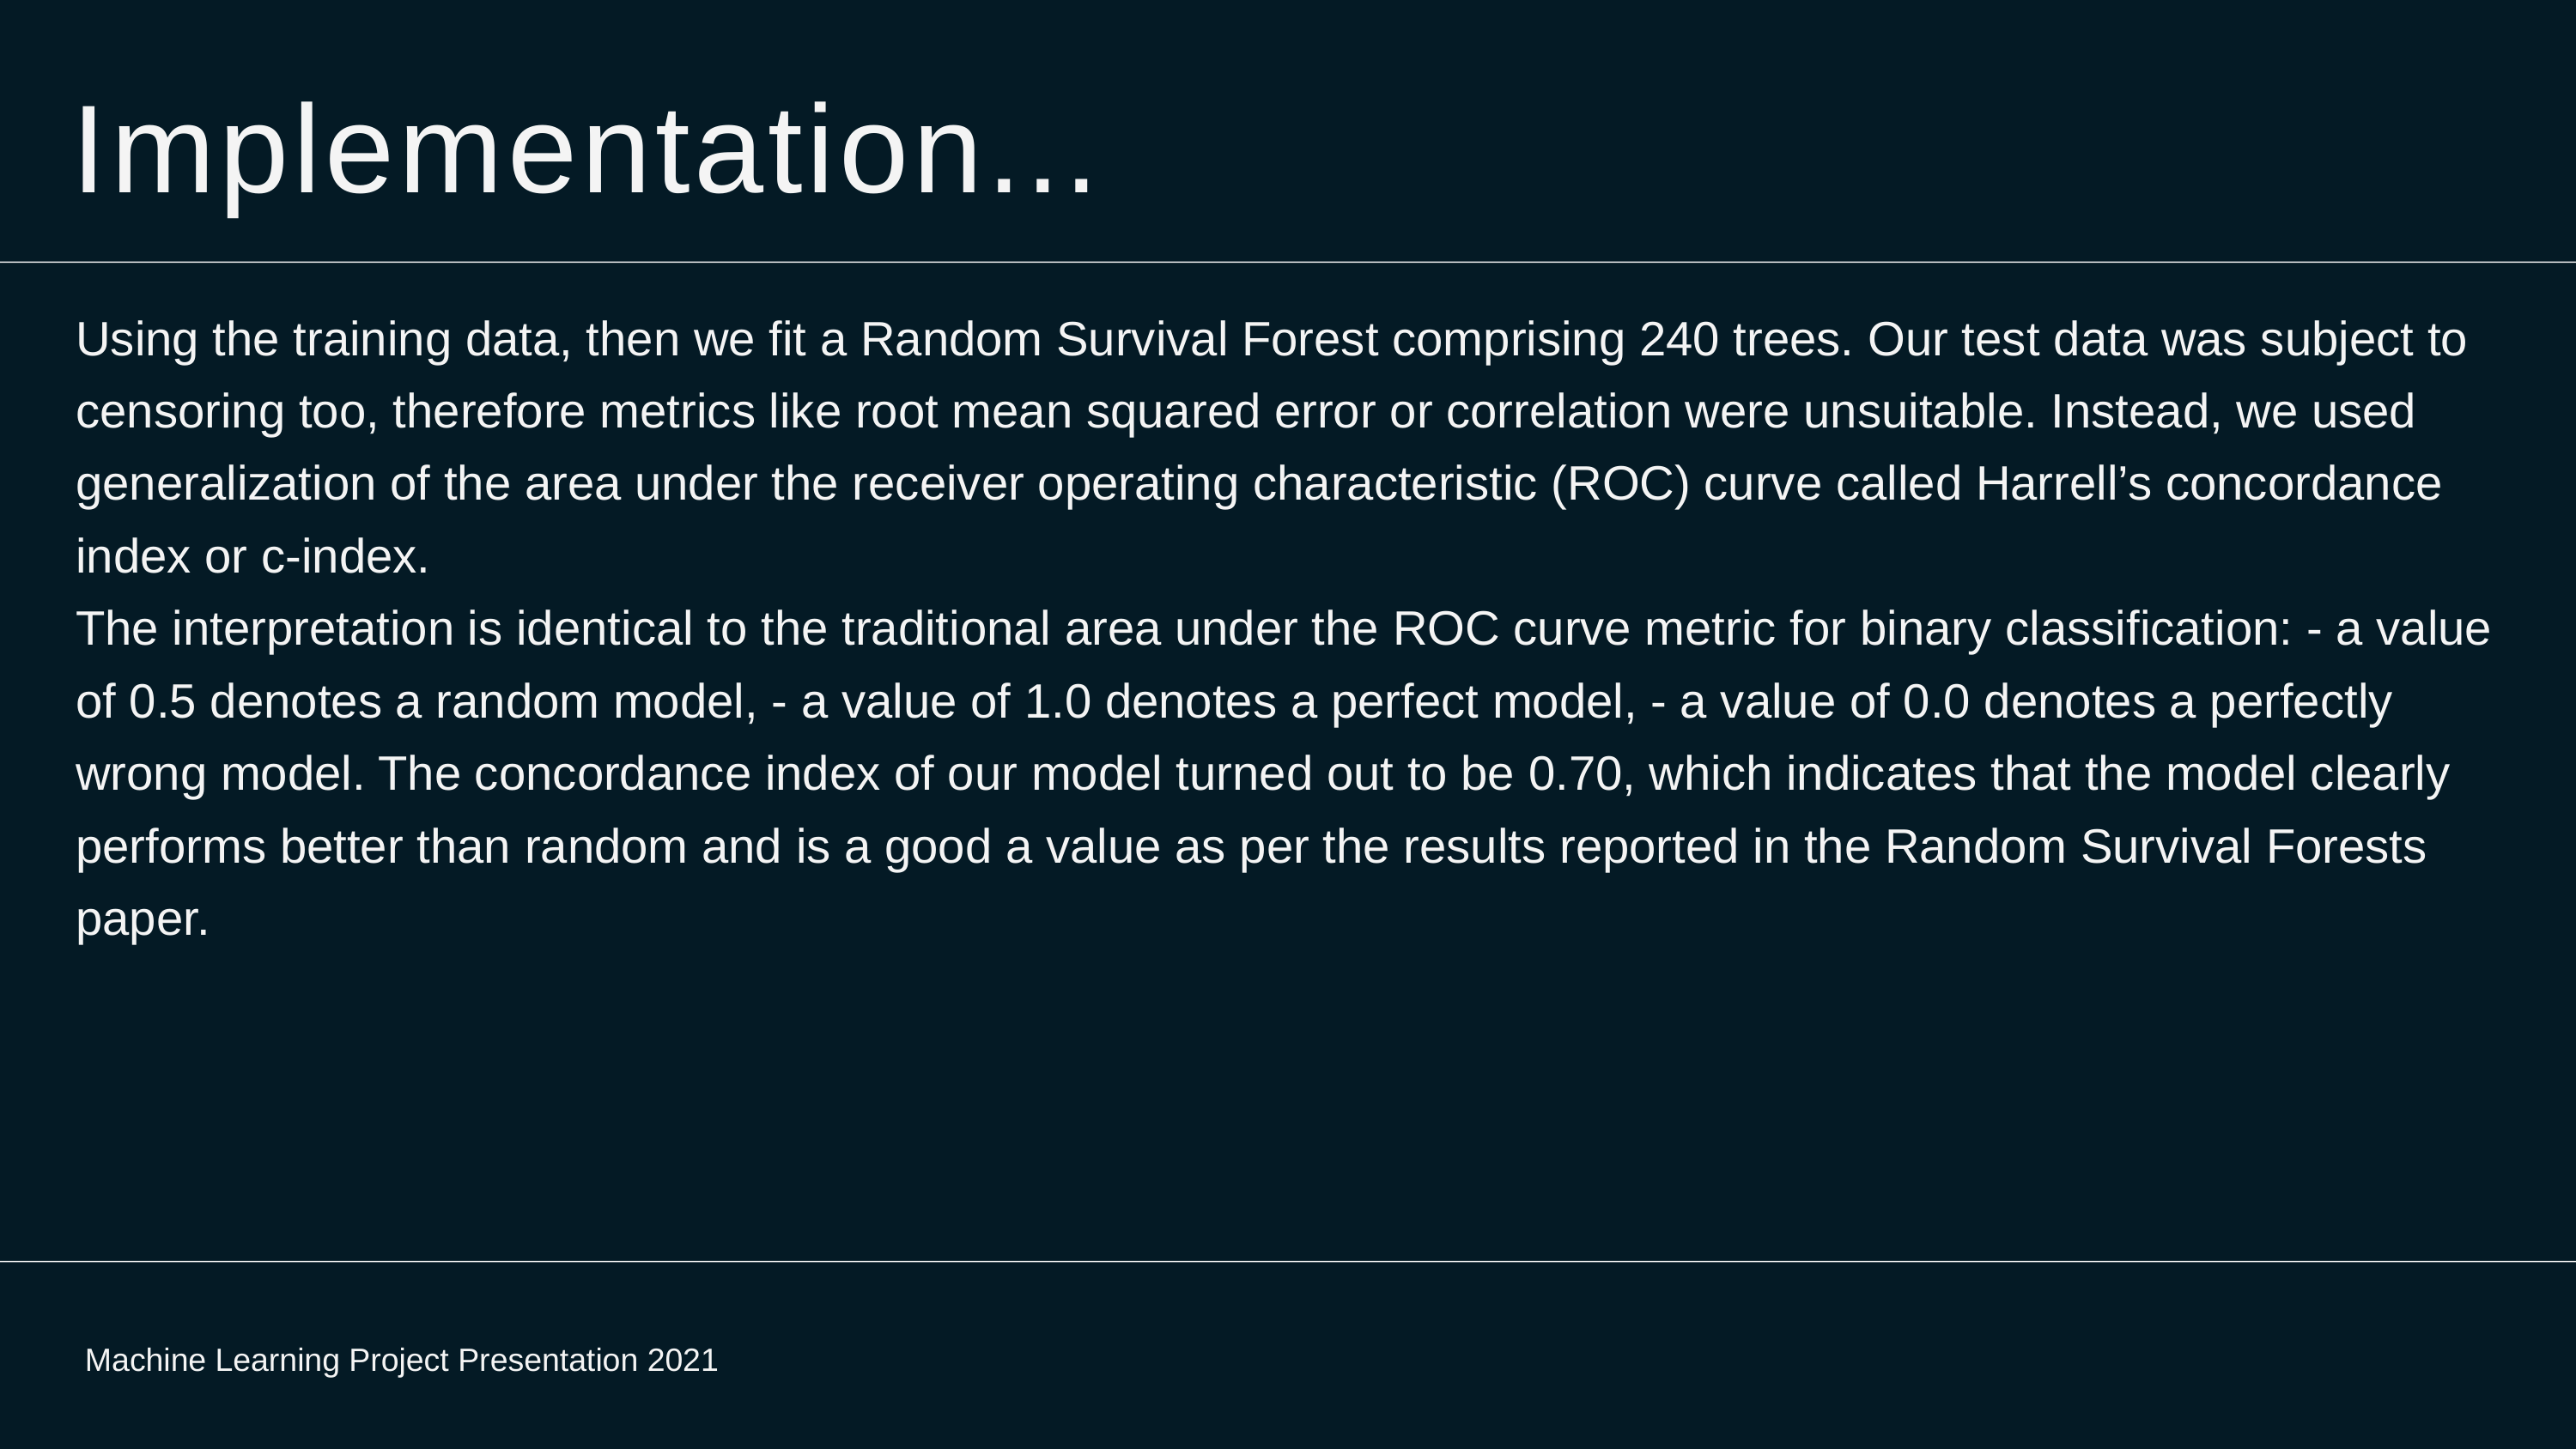

Implementation...

Using the training data, then we fit a Random Survival Forest comprising 240 trees. Our test data was subject to censoring too, therefore metrics like root mean squared error or correlation were unsuitable. Instead, we used generalization of the area under the receiver operating characteristic (ROC) curve called Harrell’s concordance index or c-index.
The interpretation is identical to the traditional area under the ROC curve metric for binary classification: - a value of 0.5 denotes a random model, - a value of 1.0 denotes a perfect model, - a value of 0.0 denotes a perfectly wrong model. The concordance index of our model turned out to be 0.70, which indicates that the model clearly performs better than random and is a good a value as per the results reported in the Random Survival Forests paper.

 Machine Learning Project Presentation 2021